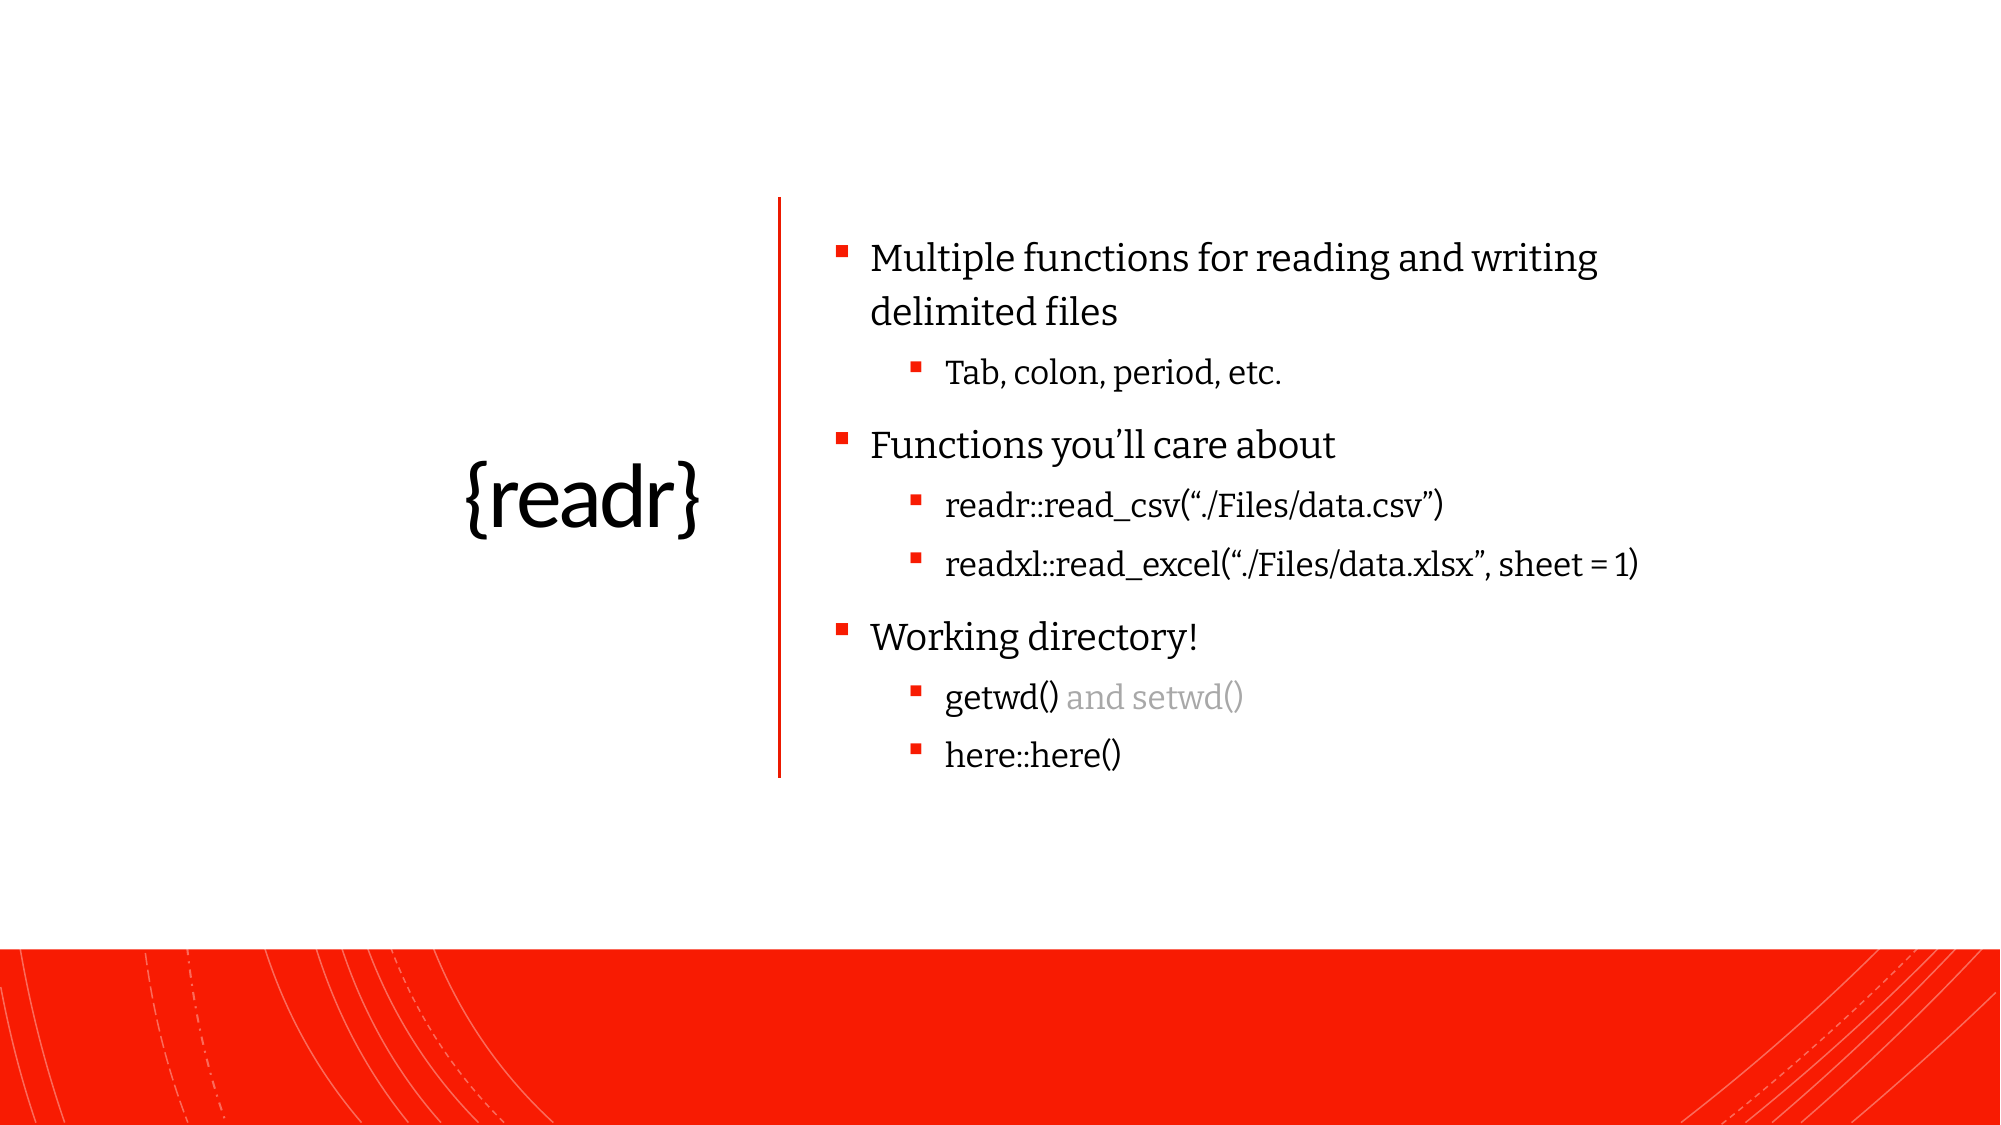

45
# {readr}
Multiple functions for reading and writing delimited files
Tab, colon, period, etc.
Functions you’ll care about
readr::read_csv(“./Files/data.csv”)
readxl::read_excel(“./Files/data.xlsx”, sheet = 1)
Working directory!
getwd() and setwd()
here::here()